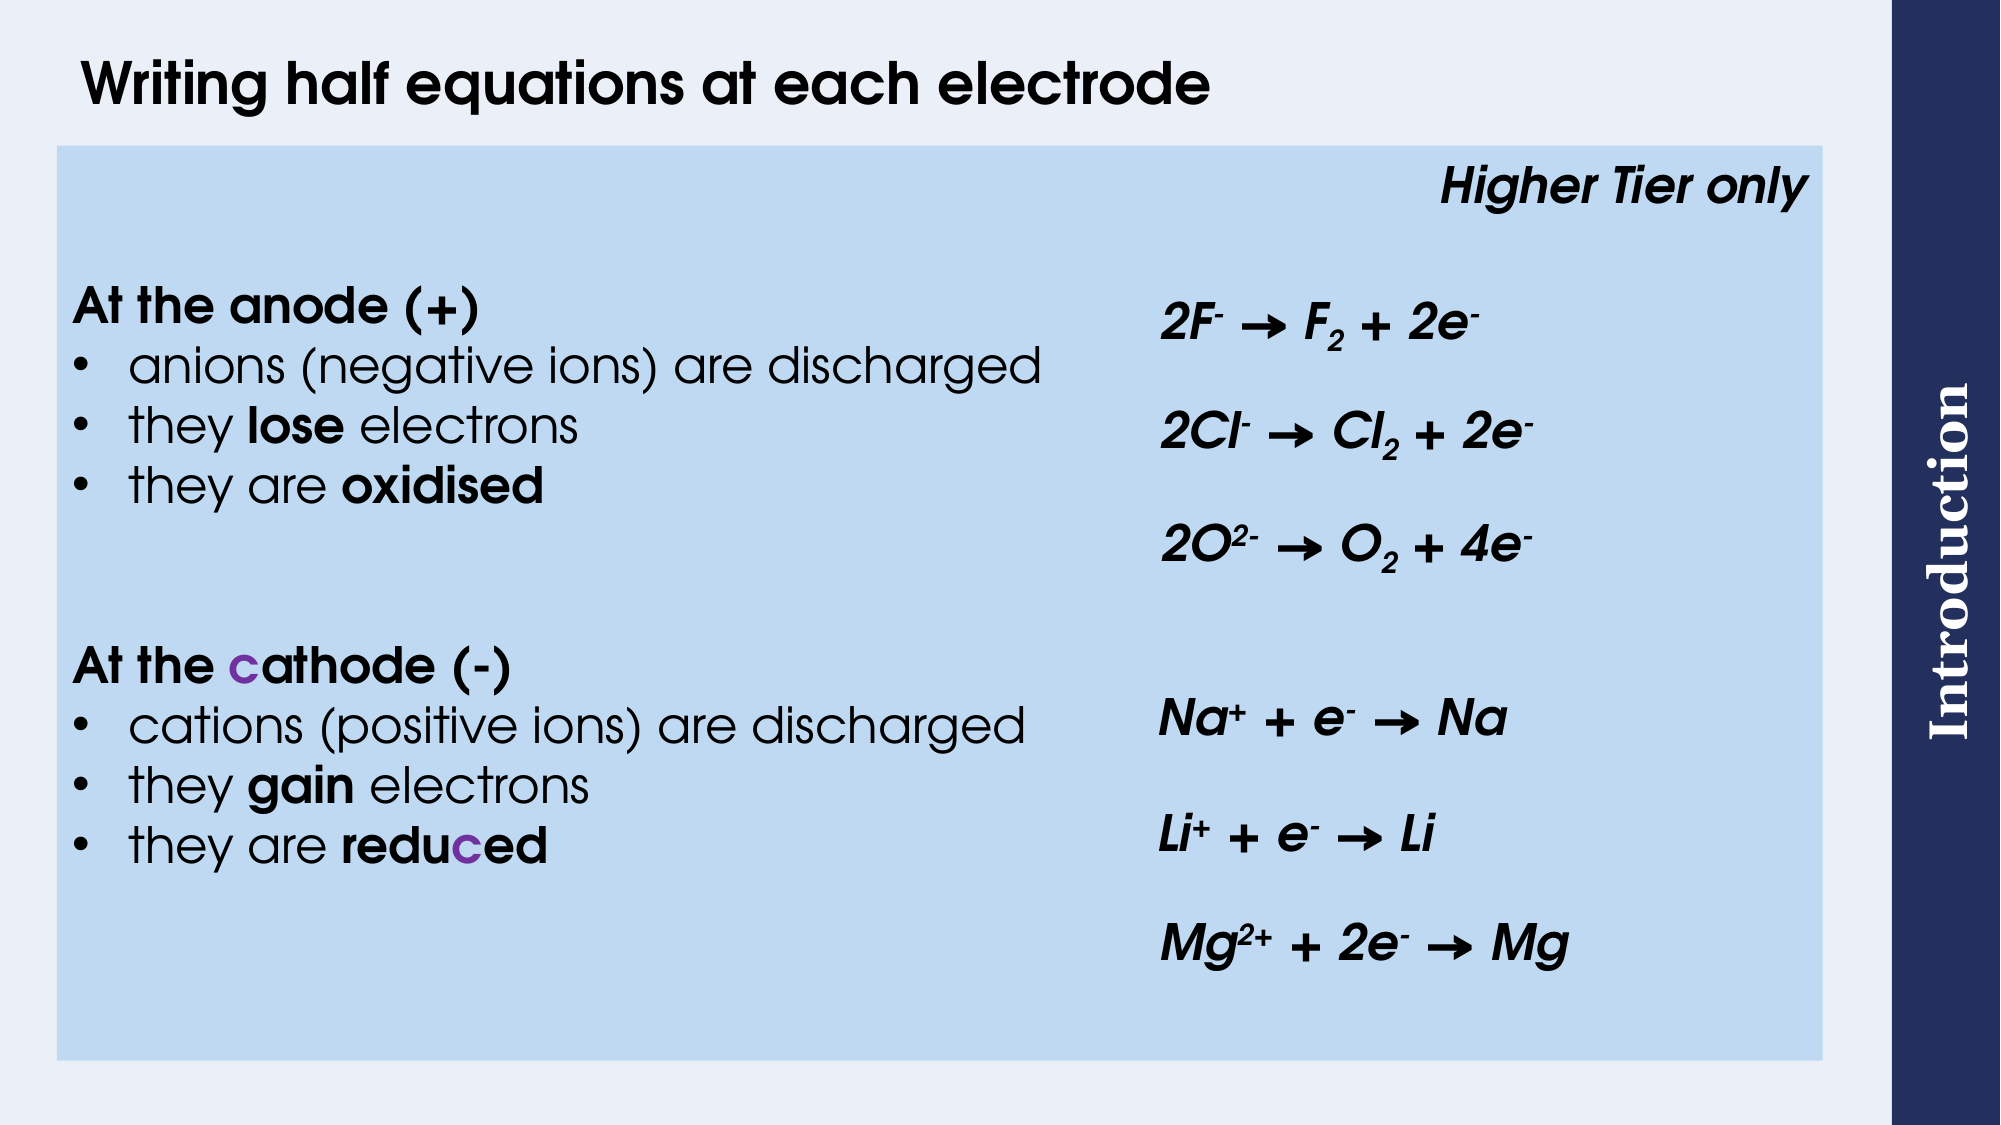

# Writing half equations at each electrode
Higher Tier only

At the anode (+)
anions (negative ions) are discharged
they lose electrons
they are oxidised

At the cathode (-)
cations (positive ions) are discharged
they gain electrons
they are reduced

2F- → F2 + 2e-
2Cl- → Cl2 + 2e-
2O2- → O2 + 4e-
Na+ + e- → Na
Li+ + e- → Li
Mg2+ + 2e- → Mg